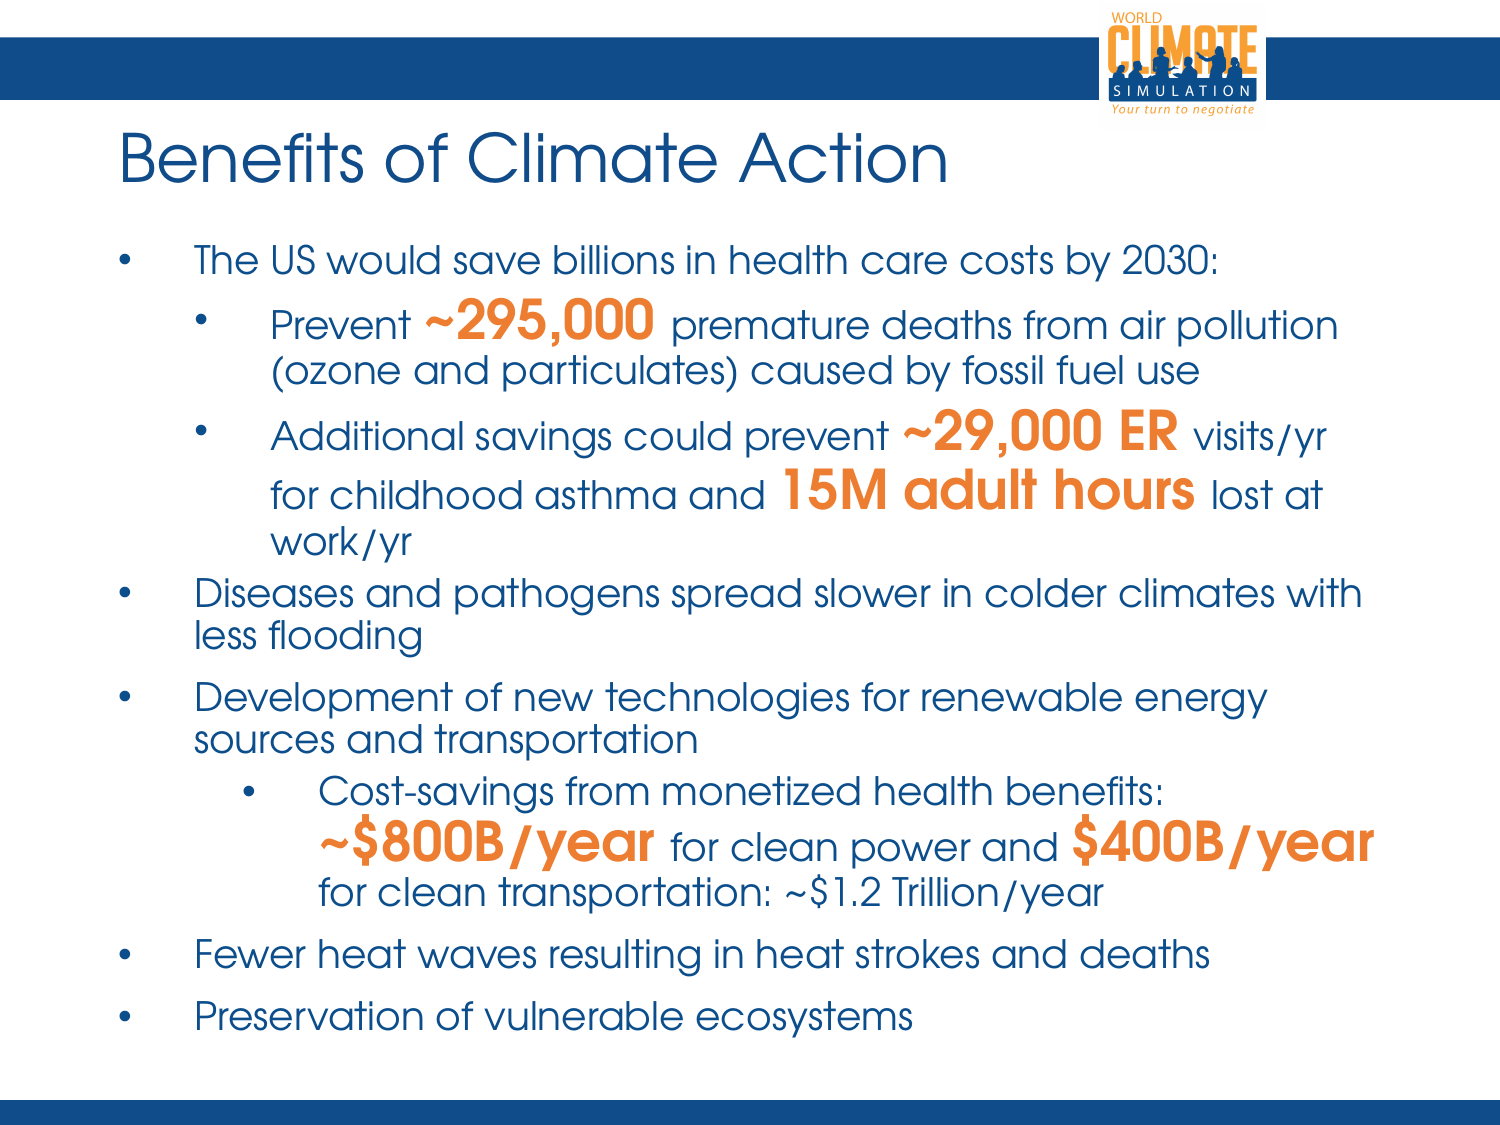

# Benefits of Climate Action
The US would save billions in health care costs by 2030:
Prevent ~295,000 premature deaths from air pollution (ozone and particulates) caused by fossil fuel use
Additional savings could prevent ~29,000 ER visits/yr for childhood asthma and 15M adult hours lost at work/yr
Diseases and pathogens spread slower in colder climates with less flooding
Development of new technologies for renewable energy sources and transportation
Cost-savings from monetized health benefits: ~$800B/year for clean power and $400B/year for clean transportation: ~$1.2 Trillion/year
Fewer heat waves resulting in heat strokes and deaths
Preservation of vulnerable ecosystems